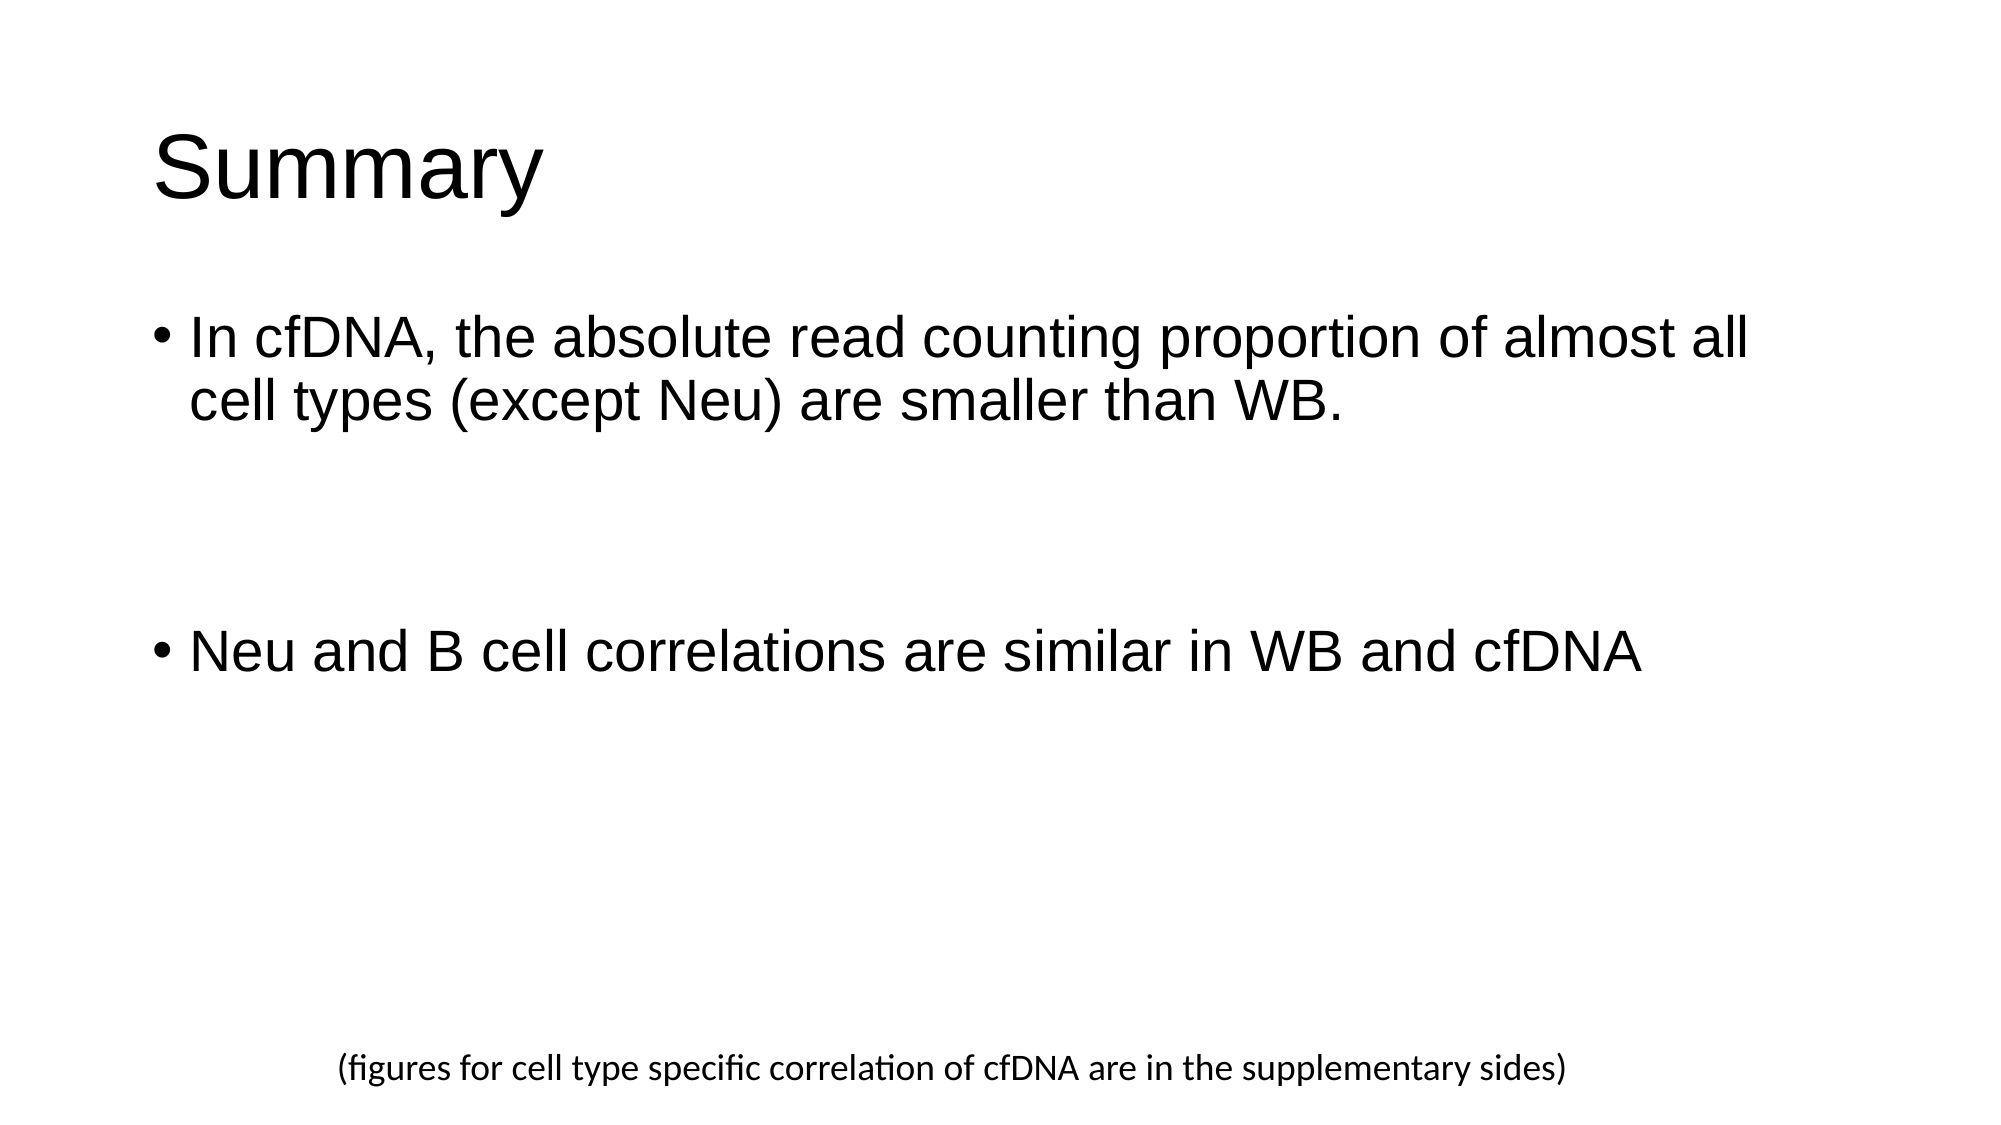

# Summary
In cfDNA, the absolute read counting proportion of almost all cell types (except Neu) are smaller than WB.

Neu and B cell correlations are similar in WB and cfDNA

(figures for cell type specific correlation of cfDNA are in the supplementary sides)